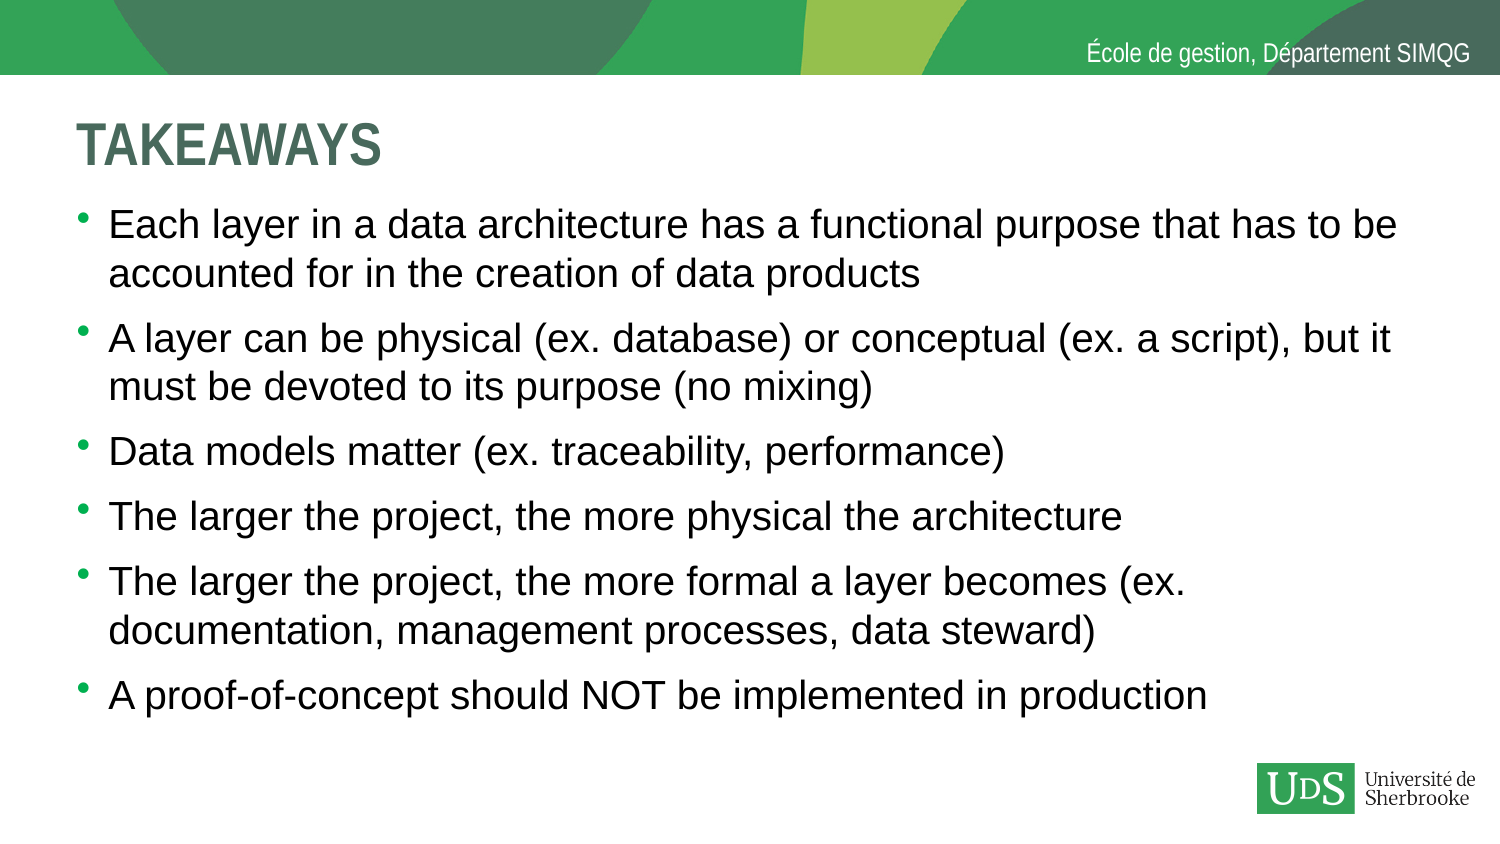

# Takeaways
Each layer in a data architecture has a functional purpose that has to be accounted for in the creation of data products
A layer can be physical (ex. database) or conceptual (ex. a script), but it must be devoted to its purpose (no mixing)
Data models matter (ex. traceability, performance)
The larger the project, the more physical the architecture
The larger the project, the more formal a layer becomes (ex. documentation, management processes, data steward)
A proof-of-concept should NOT be implemented in production